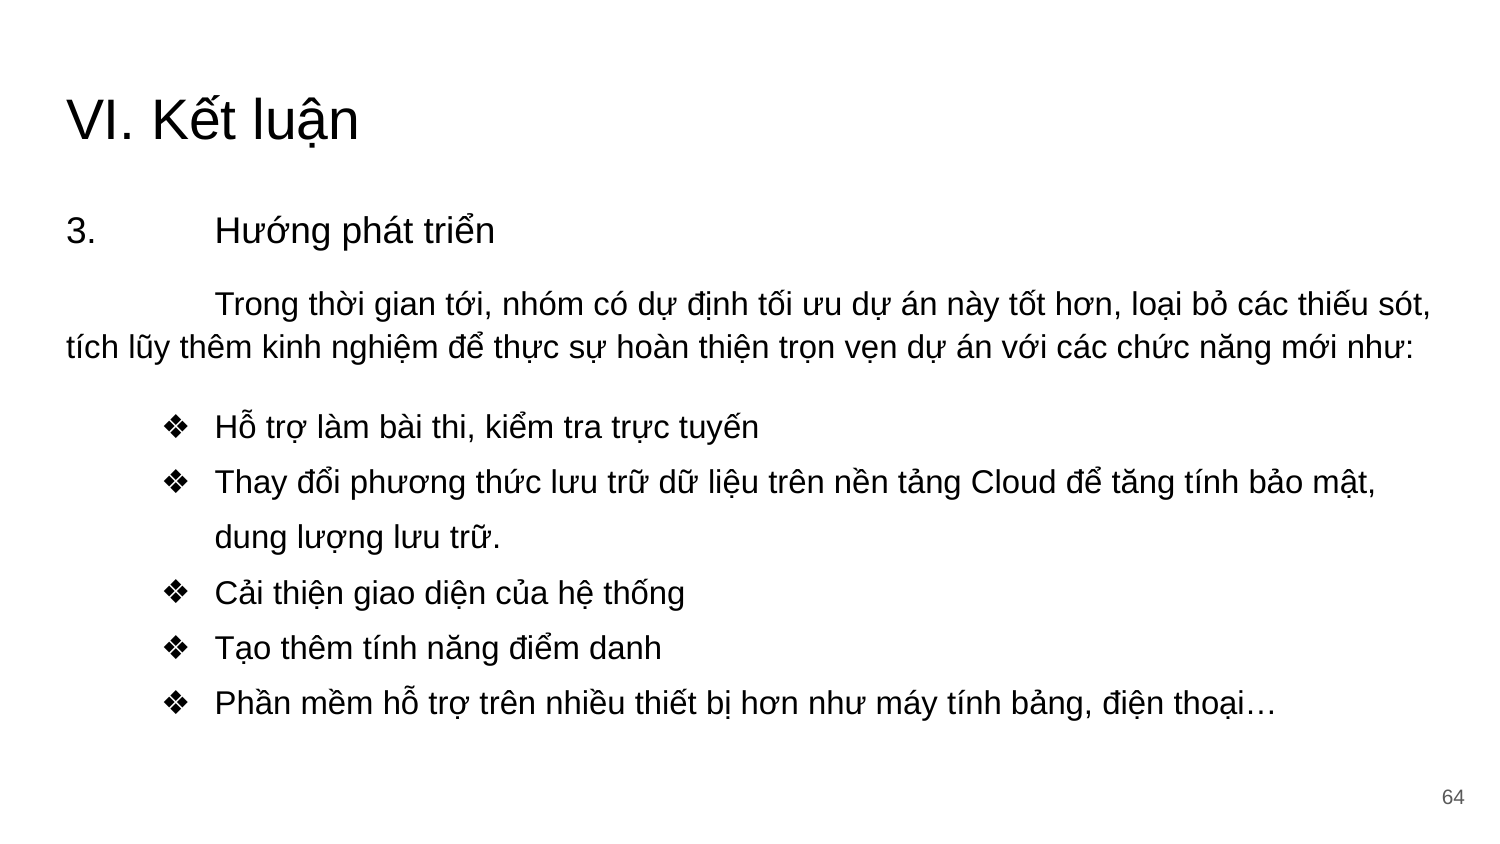

# VI. Kết luận

3.	Hướng phát triển
	Trong thời gian tới, nhóm có dự định tối ưu dự án này tốt hơn, loại bỏ các thiếu sót, tích lũy thêm kinh nghiệm để thực sự hoàn thiện trọn vẹn dự án với các chức năng mới như:
Hỗ trợ làm bài thi, kiểm tra trực tuyến
Thay đổi phương thức lưu trữ dữ liệu trên nền tảng Cloud để tăng tính bảo mật, dung lượng lưu trữ.
Cải thiện giao diện của hệ thống
Tạo thêm tính năng điểm danh
Phần mềm hỗ trợ trên nhiều thiết bị hơn như máy tính bảng, điện thoại…
64